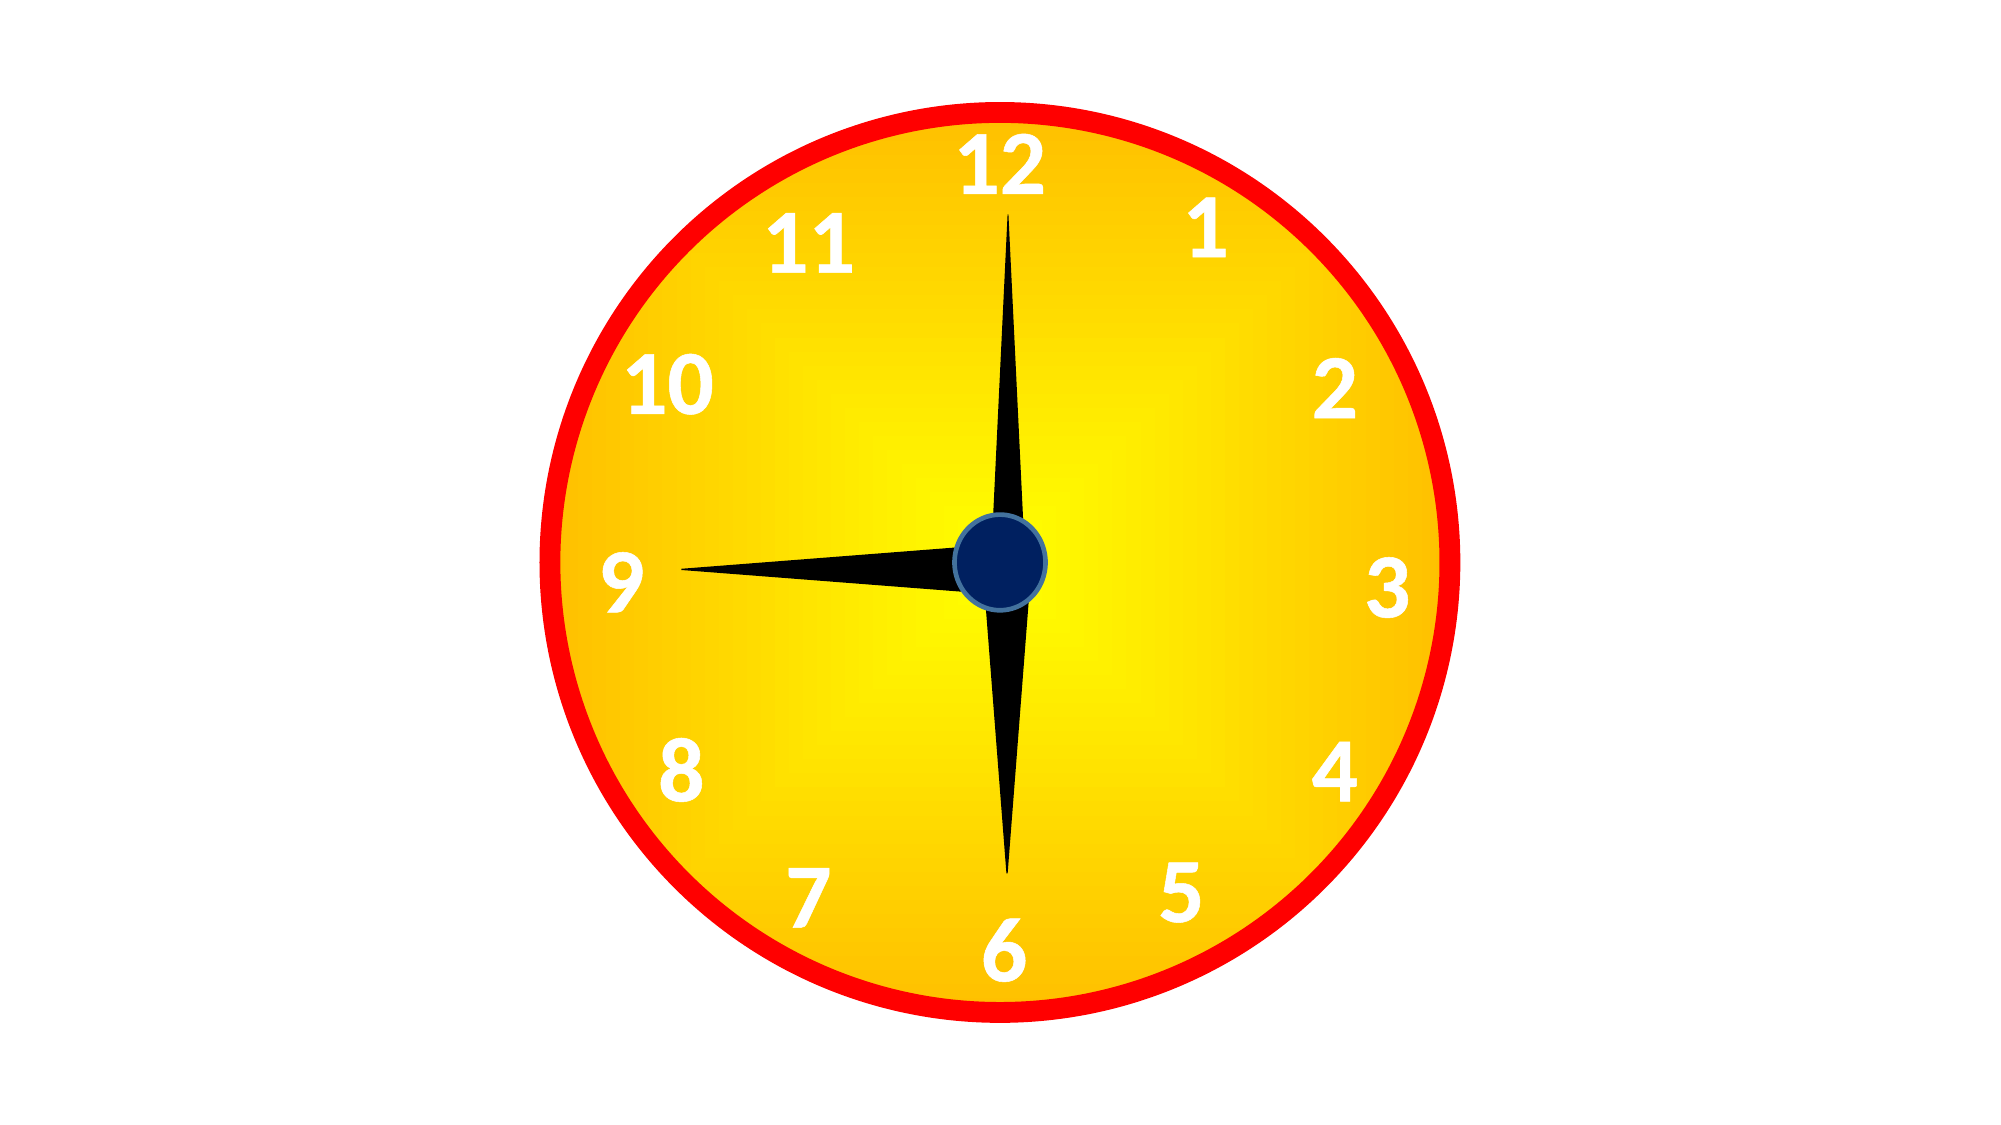

12

1
11

10
2
9

3
8
4
5
7
6